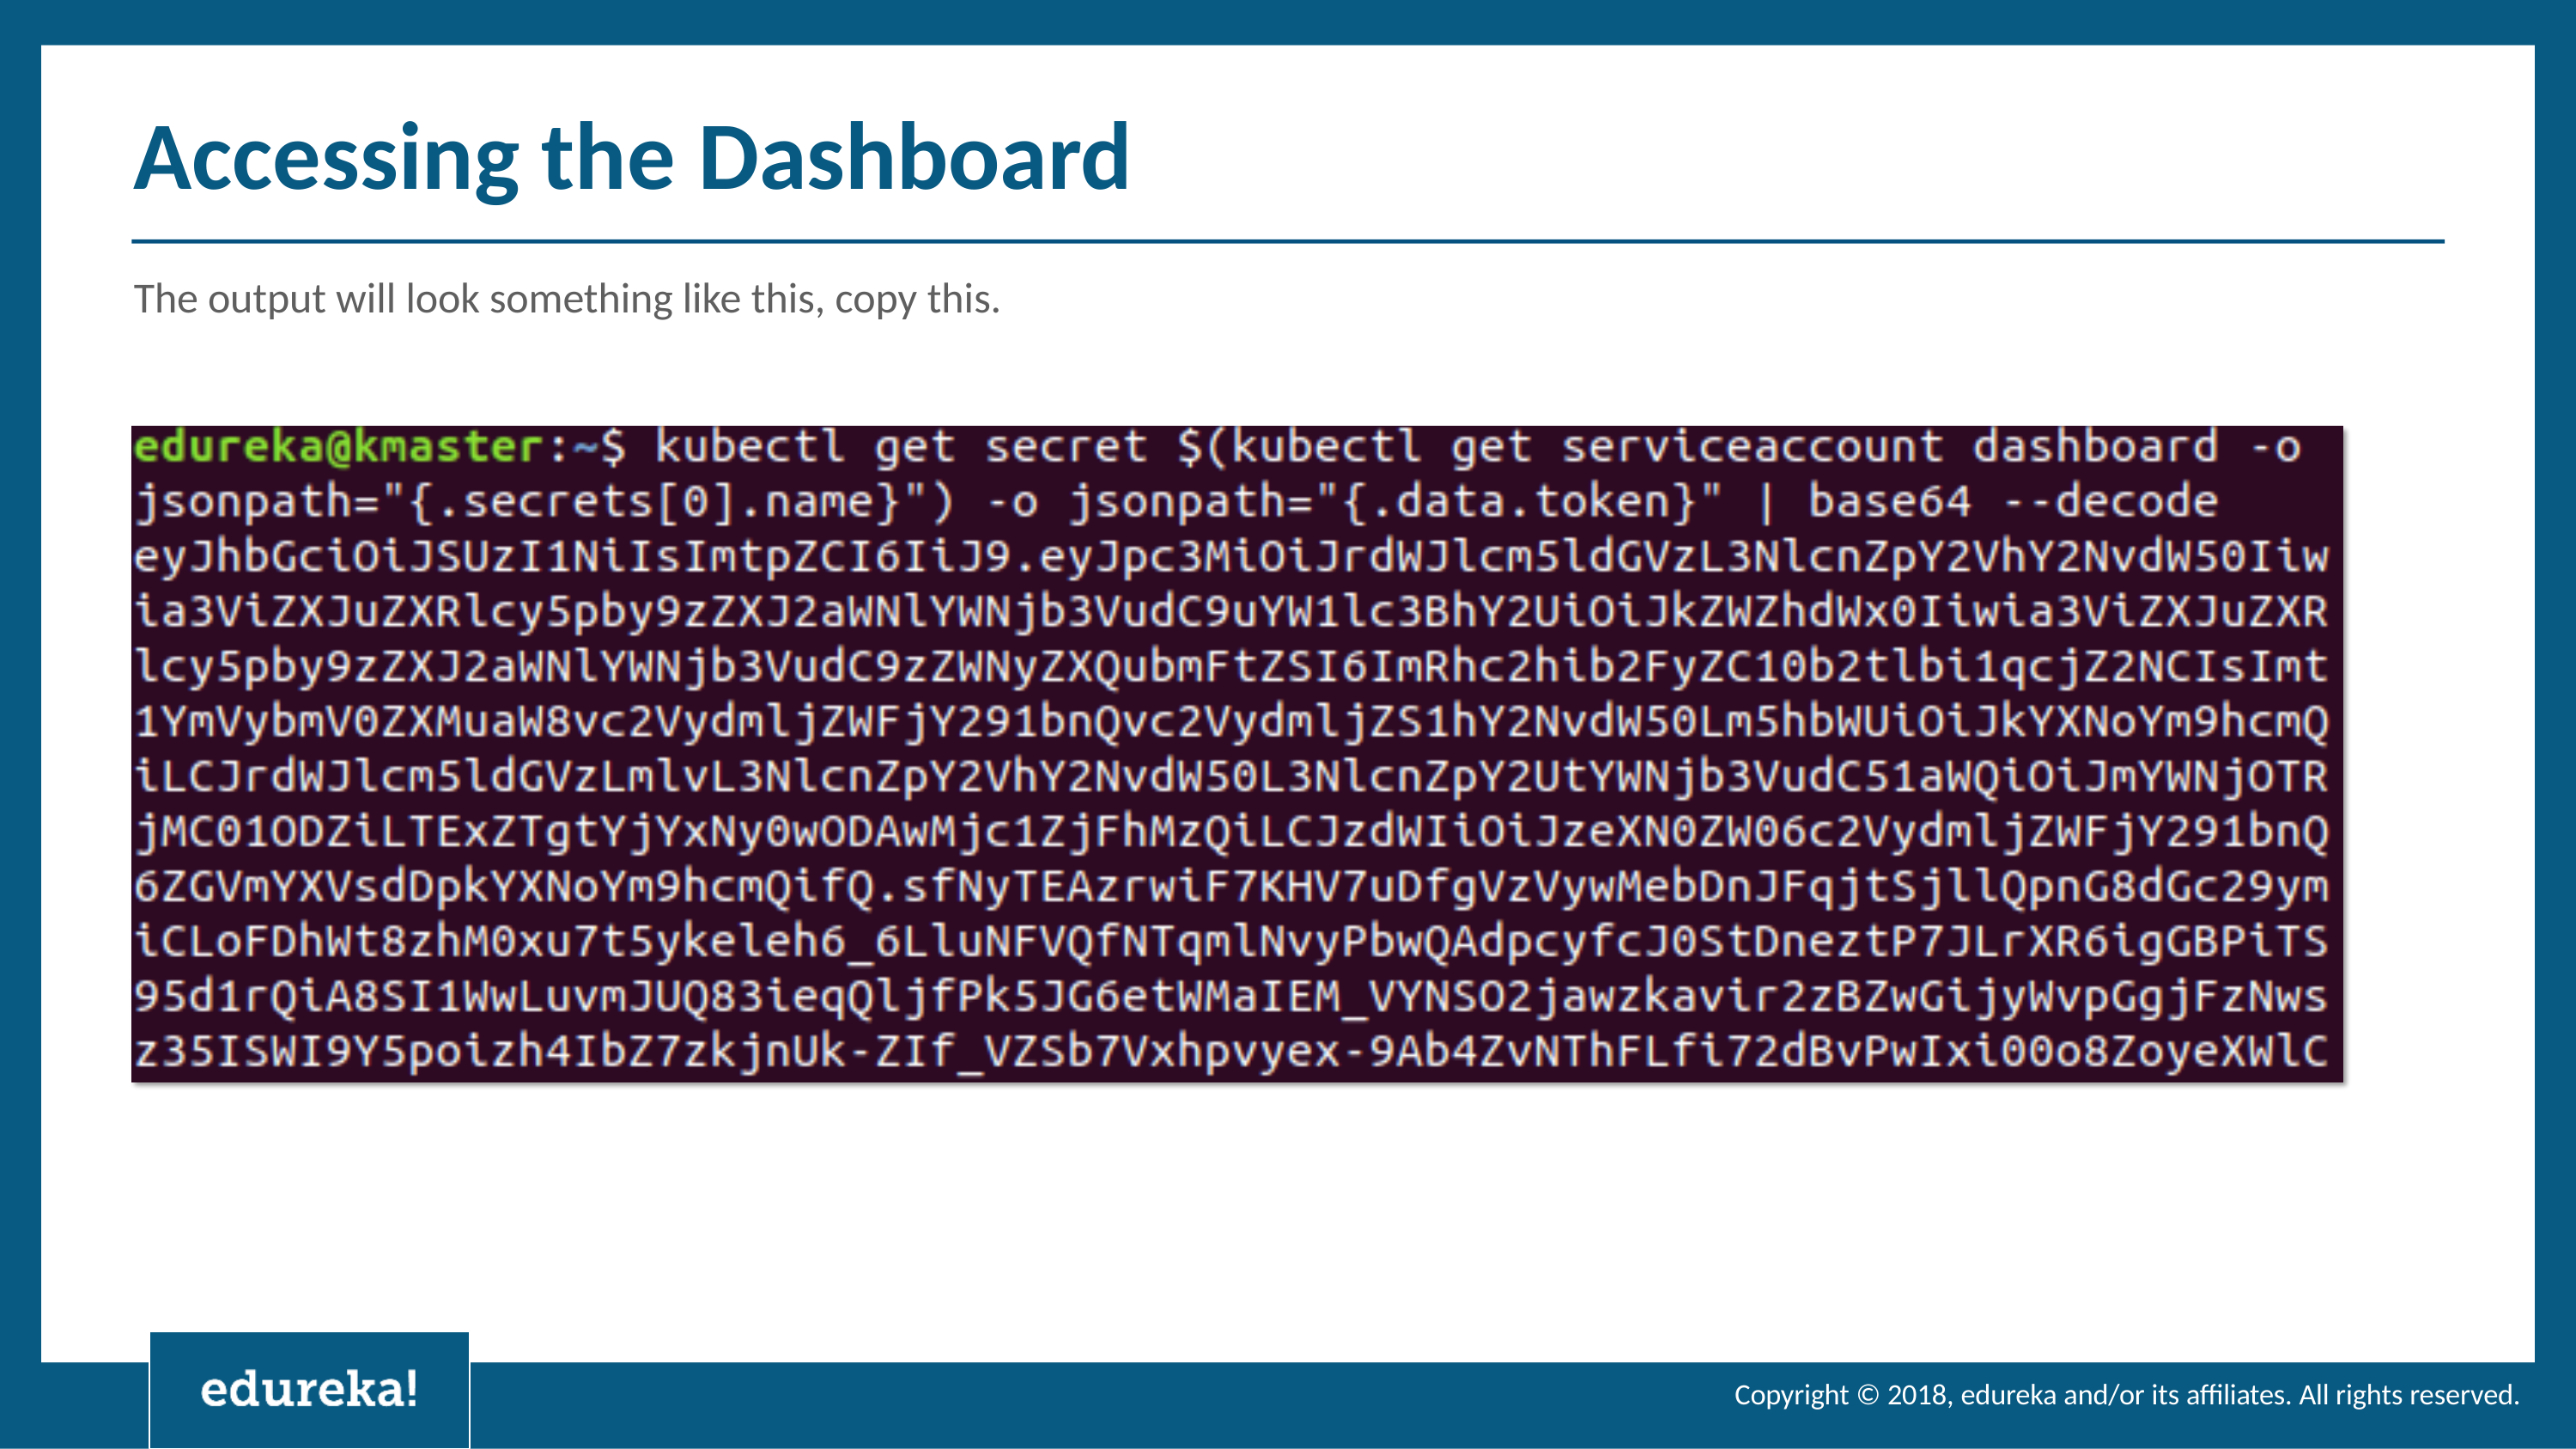

Accessing the Dashboard
The output will look something like this, copy this.

Copyright © 2018, edureka and/or its affiliates. All rights reserved.